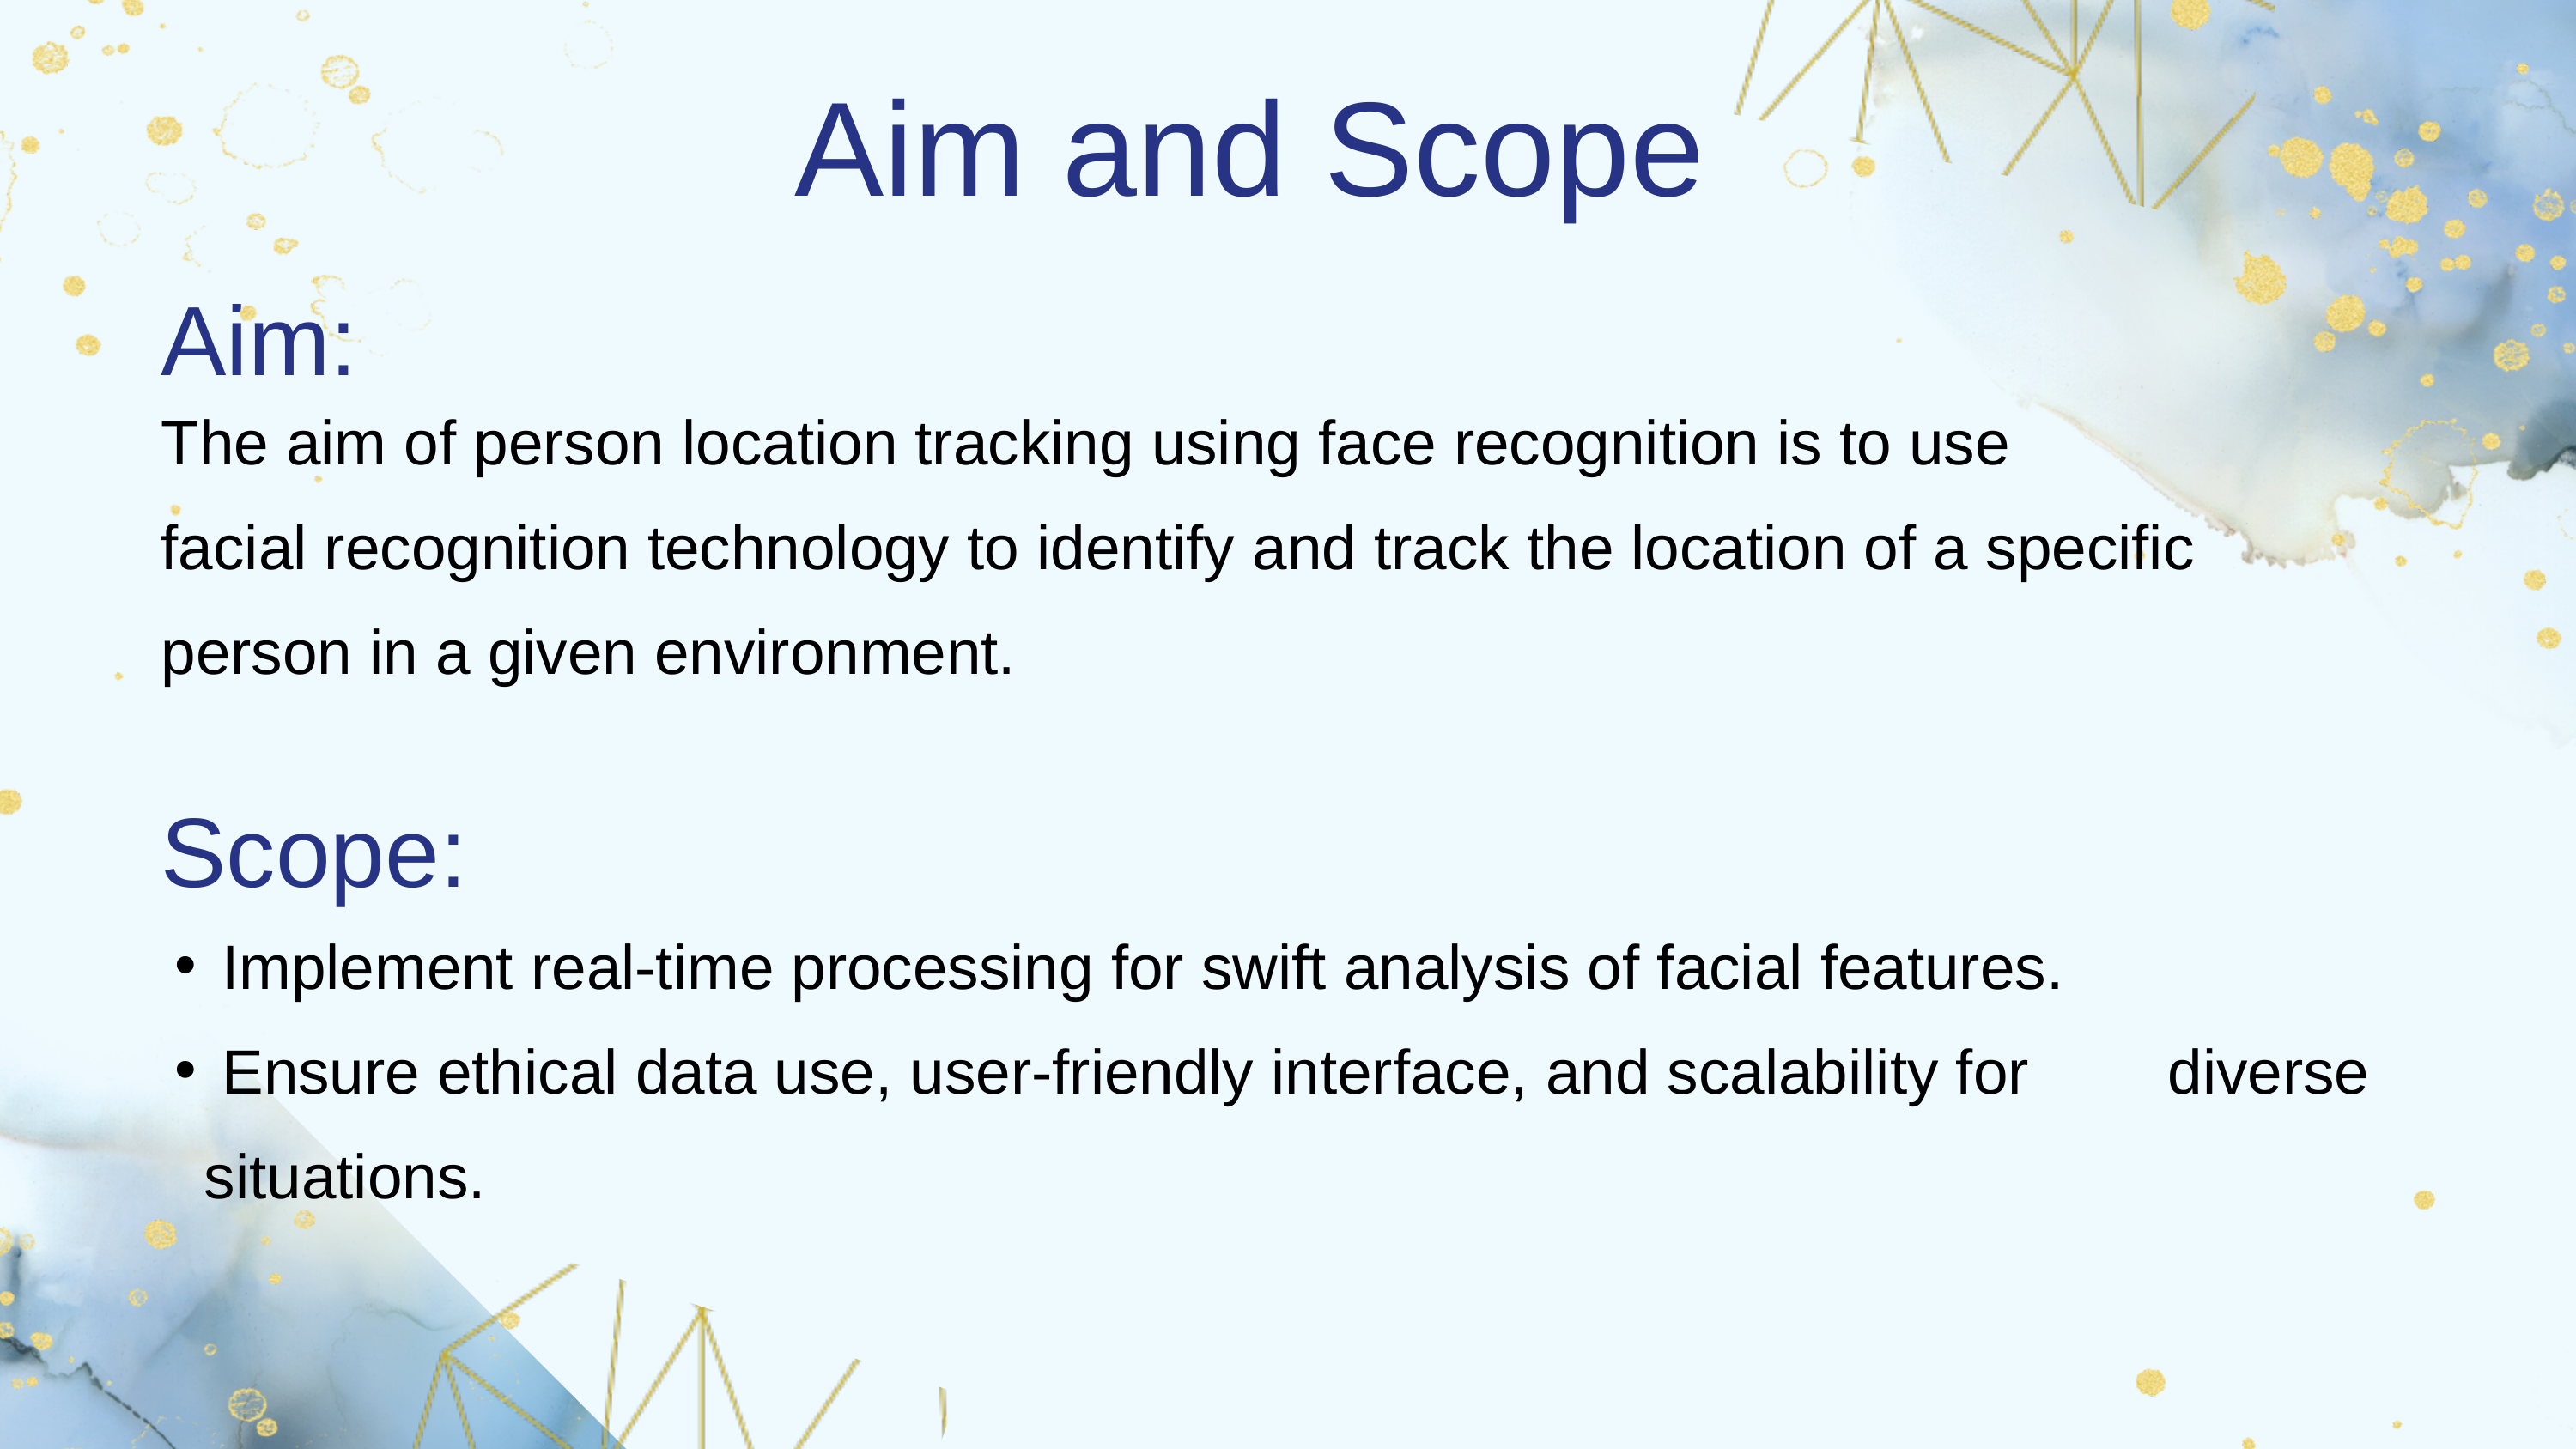

Aim and Scope
Aim:
The aim of person location tracking using face recognition is to use
facial recognition technology to identify and track the location of a specific
person in a given environment.

Scope:
 Implement real-time processing for swift analysis of facial features.
 Ensure ethical data use, user-friendly interface, and scalability for        diverse situations.